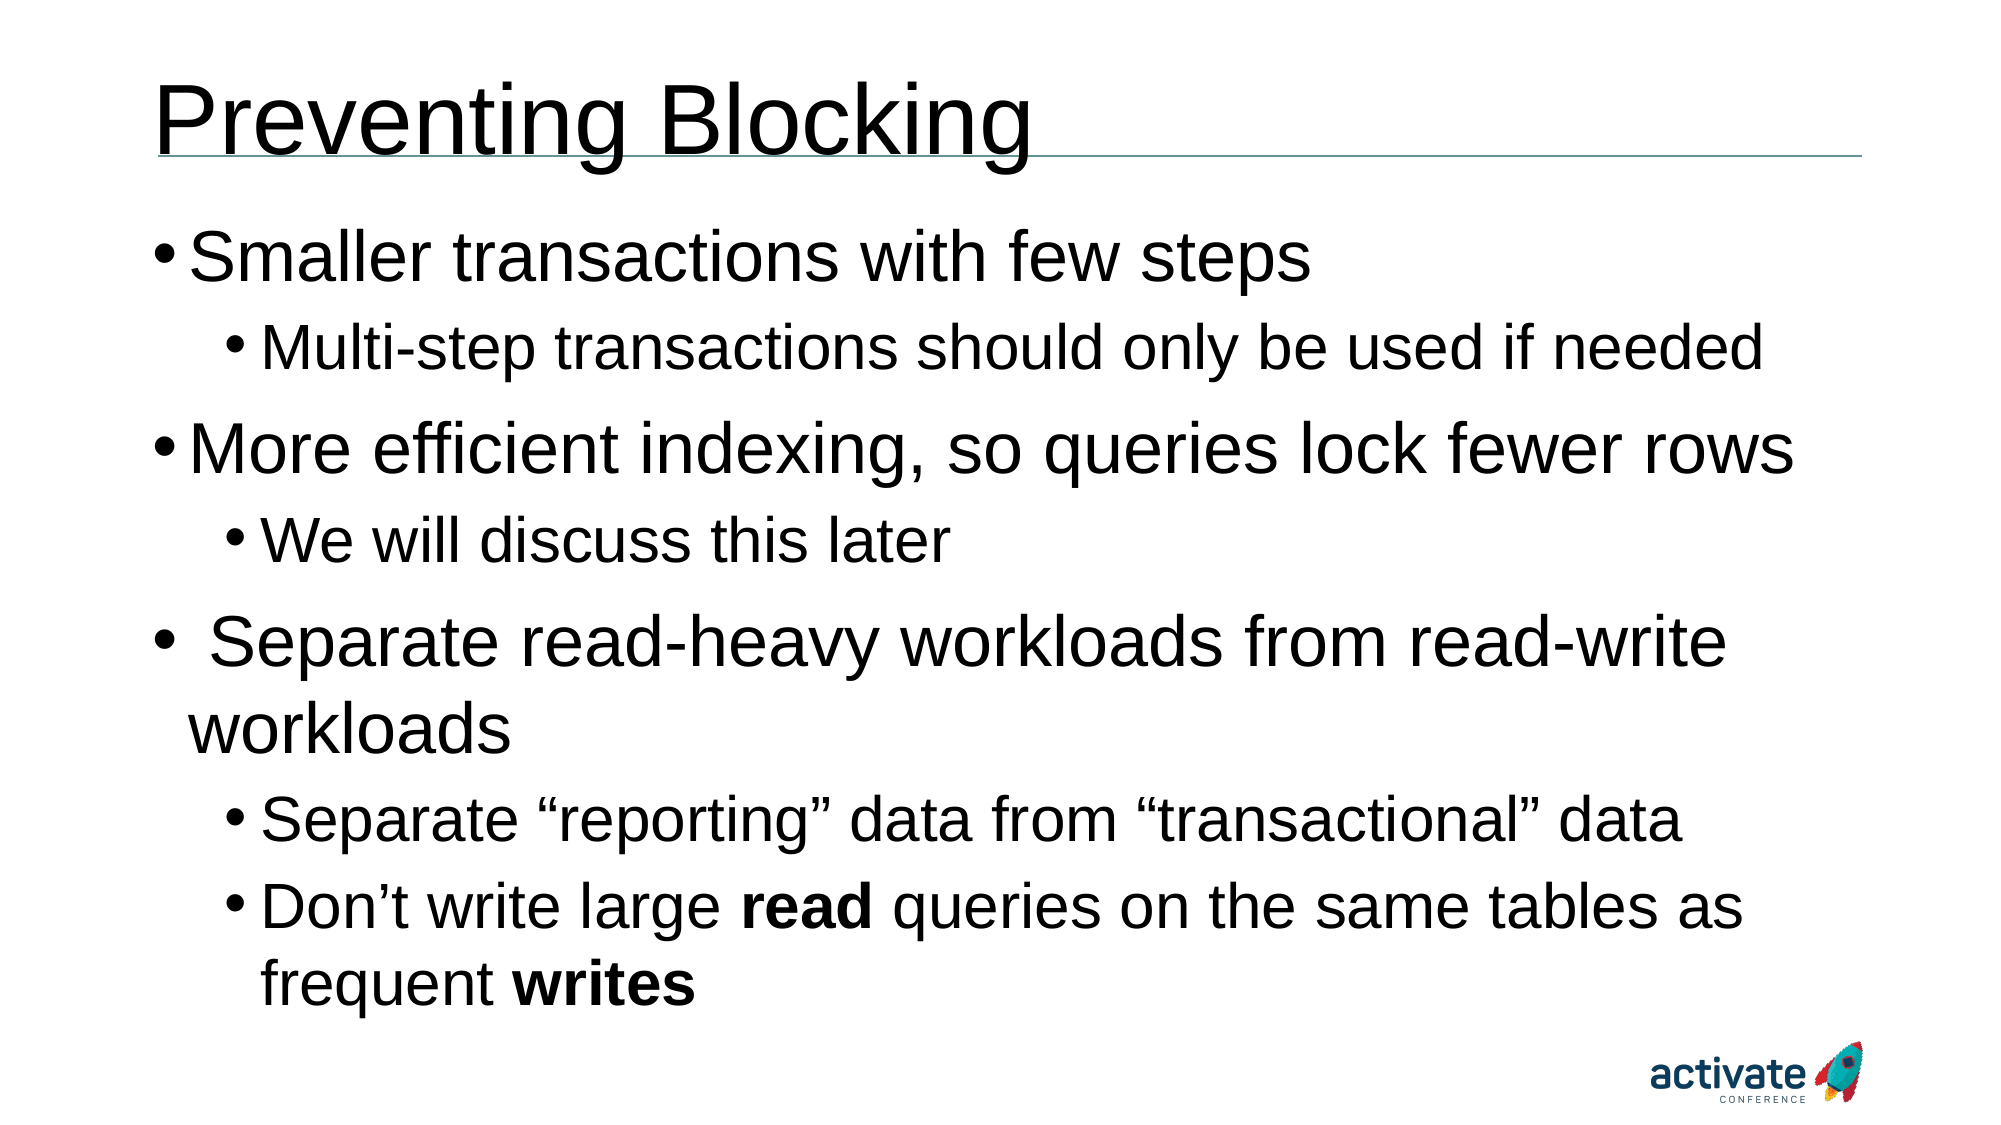

# Preventing Blocking
Smaller transactions with few steps
Multi-step transactions should only be used if needed
More efficient indexing, so queries lock fewer rows
We will discuss this later
 Separate read-heavy workloads from read-write workloads
Separate “reporting” data from “transactional” data
Don’t write large read queries on the same tables as frequent writes